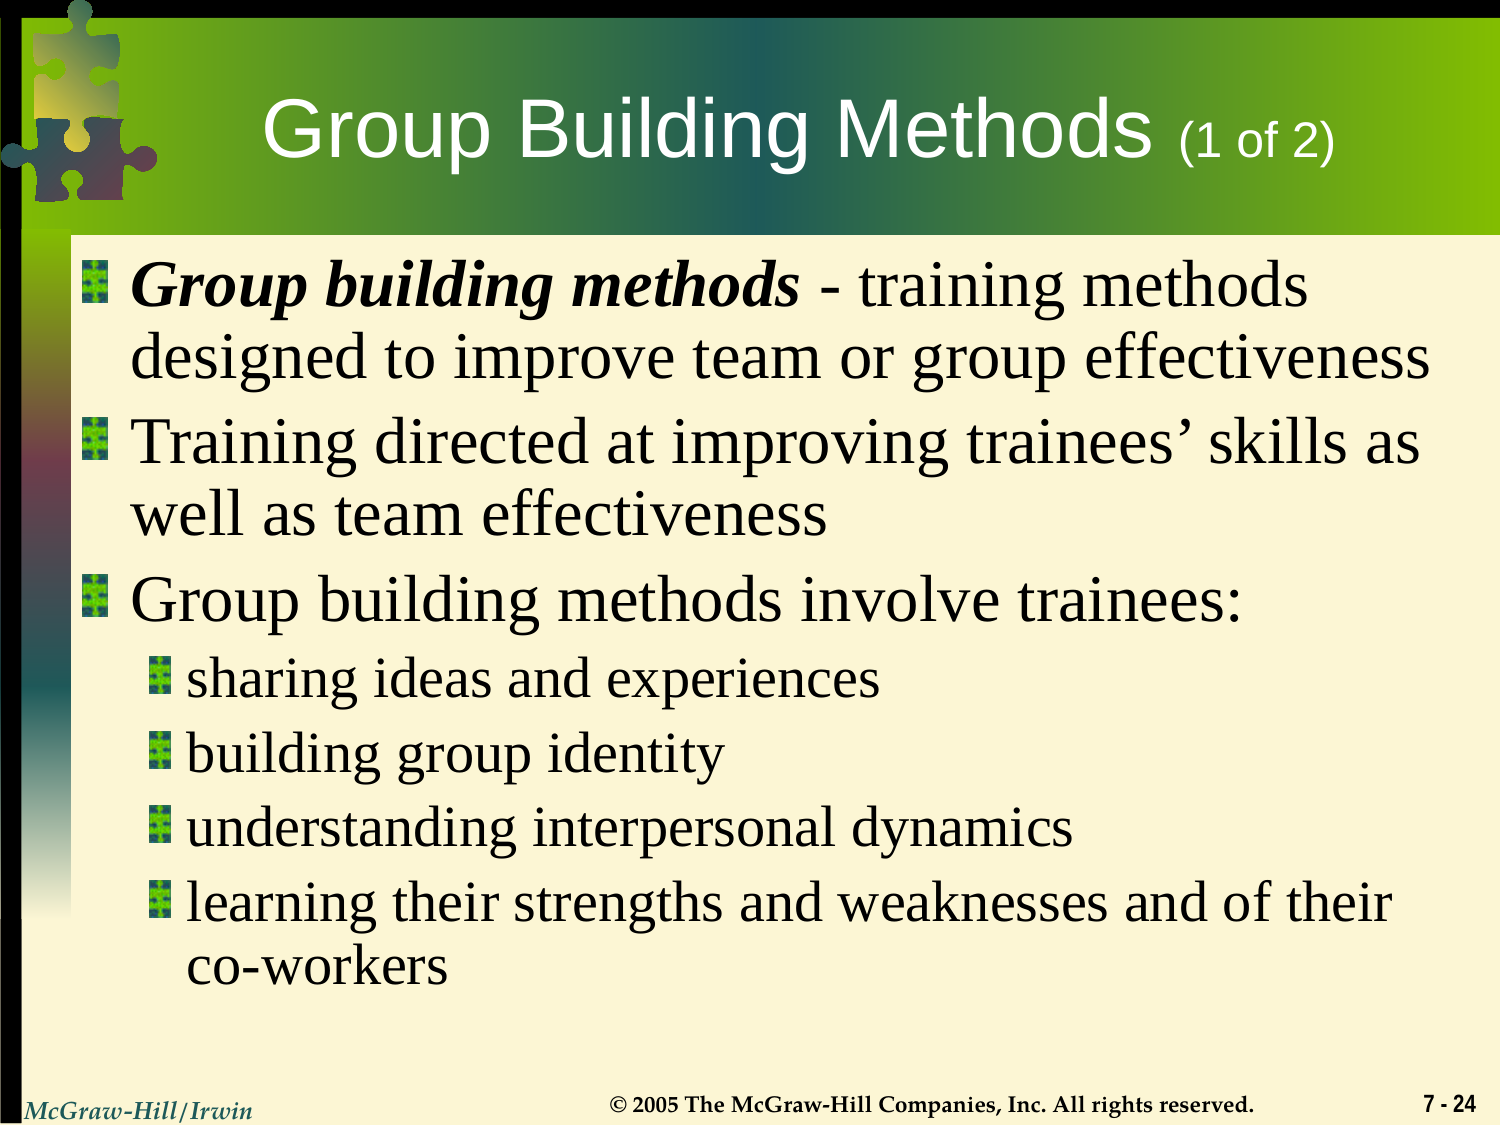

# Group Building Methods (1 of 2)
Group building methods - training methods designed to improve team or group effectiveness
Training directed at improving trainees’ skills as well as team effectiveness
Group building methods involve trainees:
sharing ideas and experiences
building group identity
understanding interpersonal dynamics
learning their strengths and weaknesses and of their co-workers